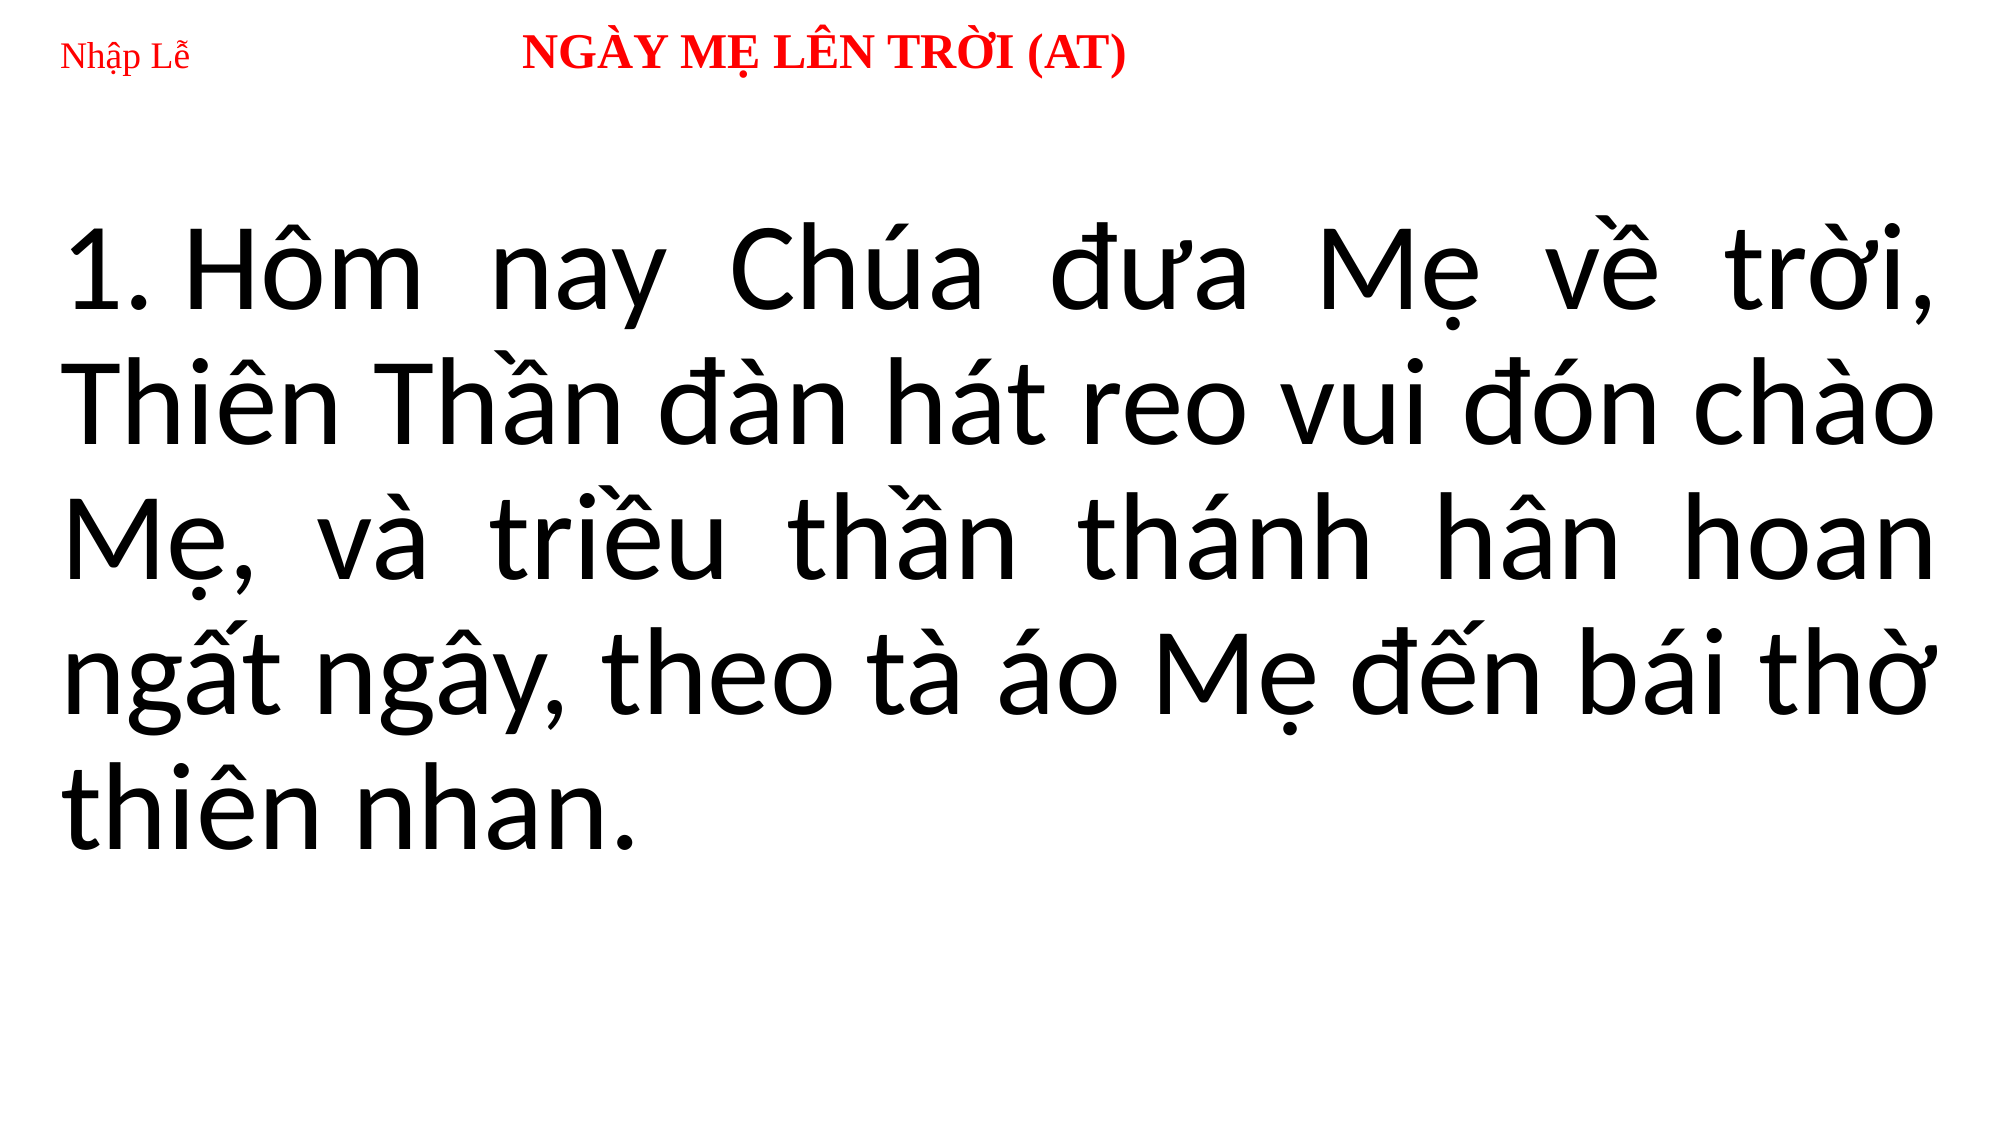

# Nhập Lễ                                   NGÀY MẸ LÊN TRỜI (AT)
1. Hôm nay Chúa đưa Mẹ về trời, Thiên Thần đàn hát reo vui đón chào Mẹ, và triều thần thánh hân hoan ngất ngây, theo tà áo Mẹ đến bái thờ thiên nhan.